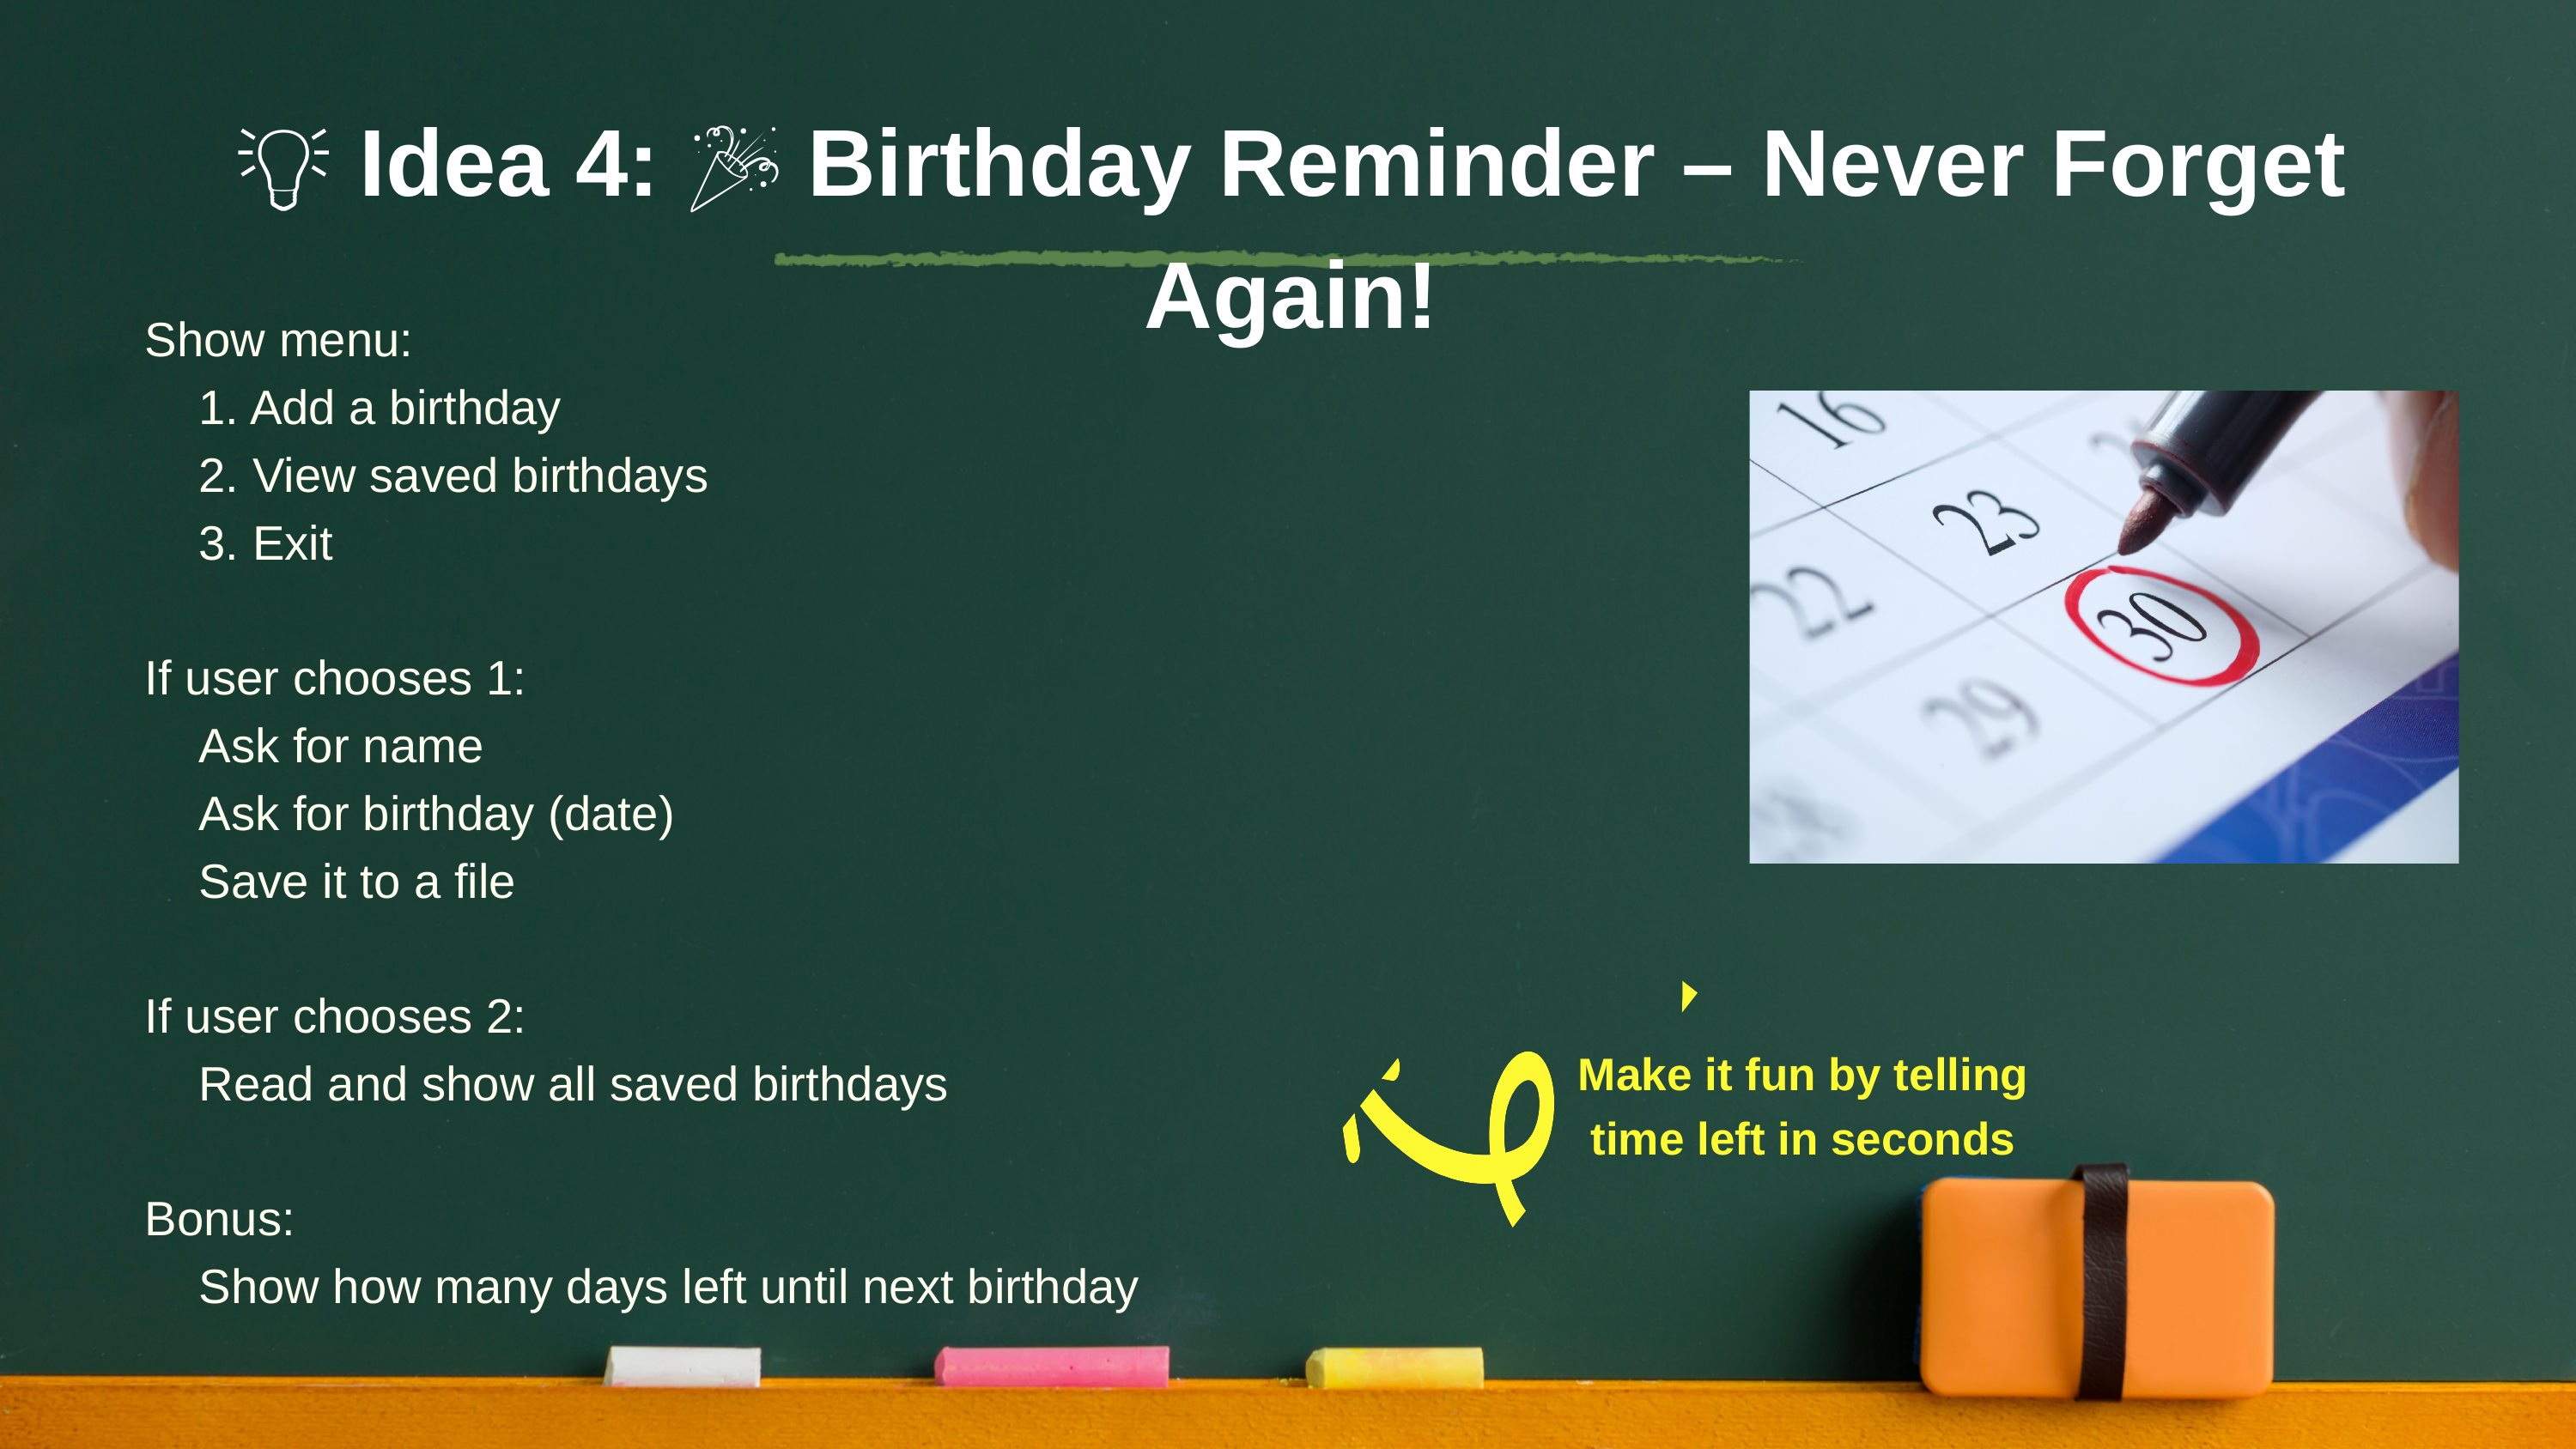

💡 Idea 4: 🎉 Birthday Reminder – Never Forget Again!

Show menu:
    1. Add a birthday
    2. View saved birthdays
    3. Exit

If user chooses 1:
    Ask for name
    Ask for birthday (date)
    Save it to a file

If user chooses 2:
    Read and show all saved birthdays

Bonus:
    Show how many days left until next birthday

Make it fun by telling time left in seconds